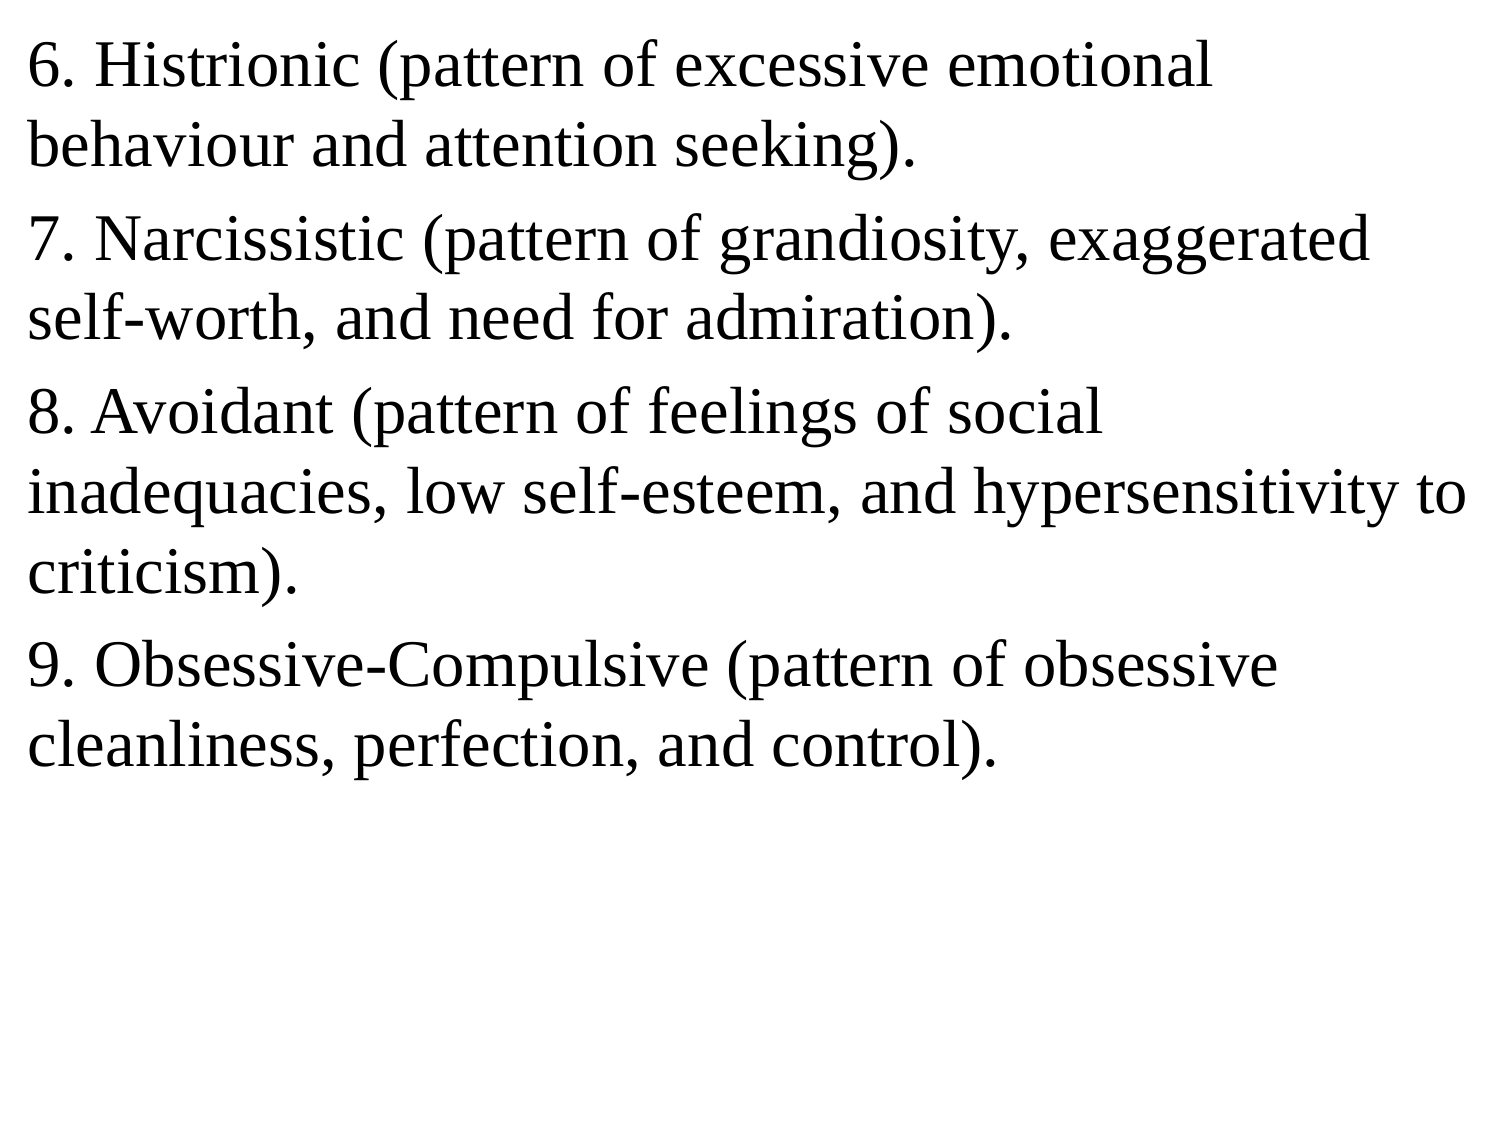

6. Histrionic (pattern of excessive emotional behaviour and attention seeking).
7. Narcissistic (pattern of grandiosity, exaggerated self-worth, and need for admiration).
8. Avoidant (pattern of feelings of social inadequacies, low self-esteem, and hypersensitivity to criticism).
9. Obsessive-Compulsive (pattern of obsessive cleanliness, perfection, and control).